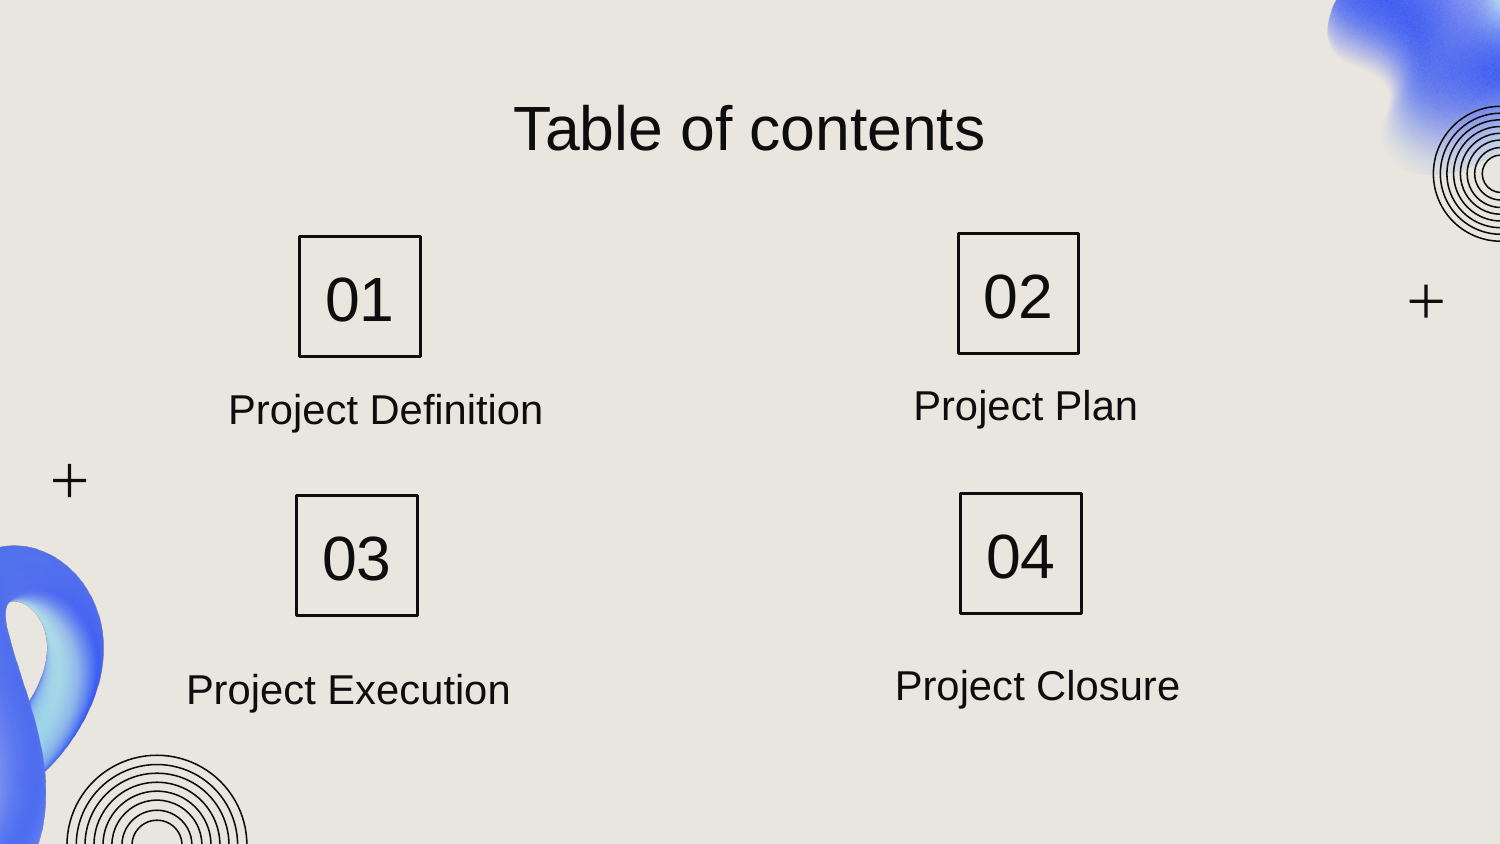

# Table of contents
02
01
Project Plan
Project Definition
04
03
Project Closure
Project Execution